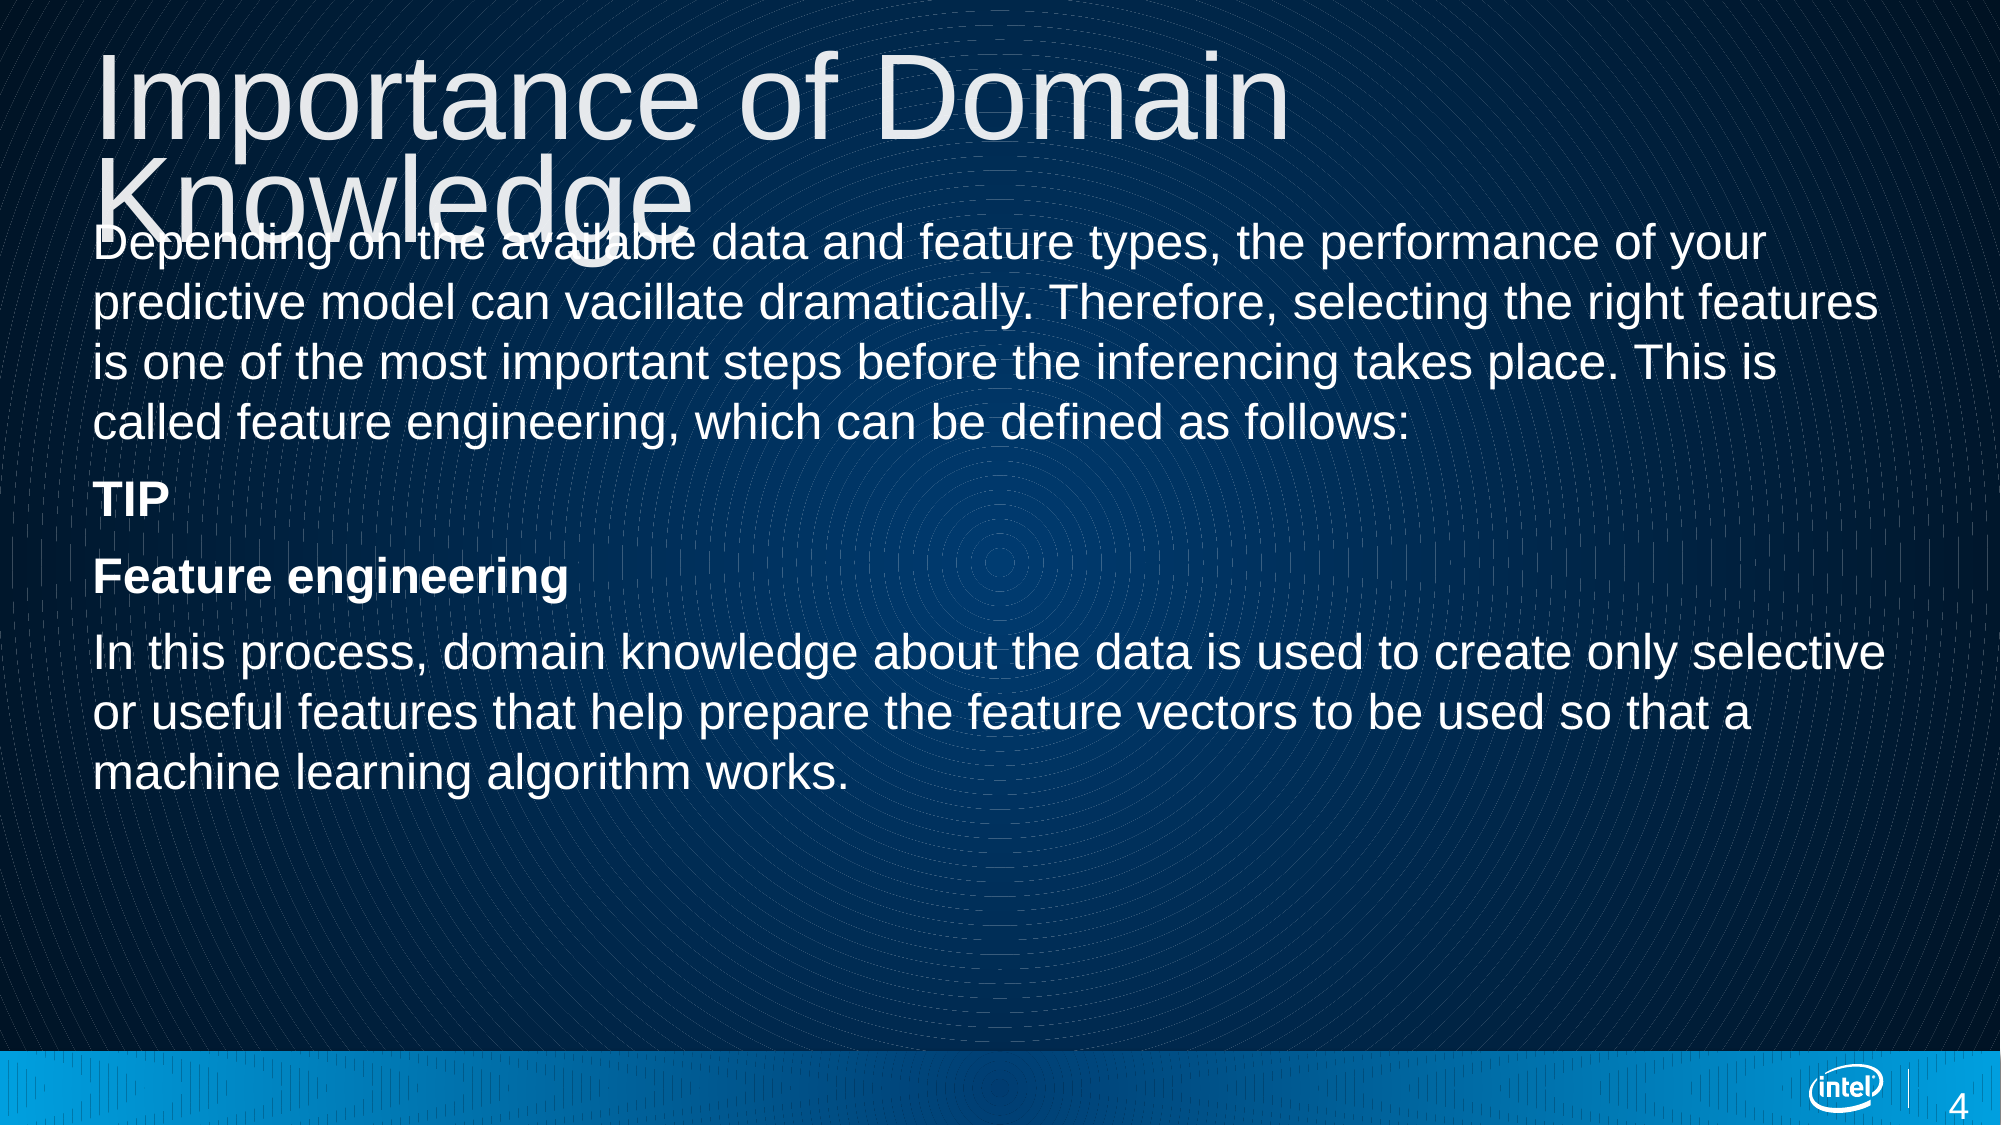

# Importance of Domain Knowledge
Depending on the available data and feature types, the performance of your predictive model can vacillate dramatically. Therefore, selecting the right features is one of the most important steps before the inferencing takes place. This is called feature engineering, which can be defined as follows:
TIP
Feature engineering
In this process, domain knowledge about the data is used to create only selective or useful features that help prepare the feature vectors to be used so that a machine learning algorithm works.

40